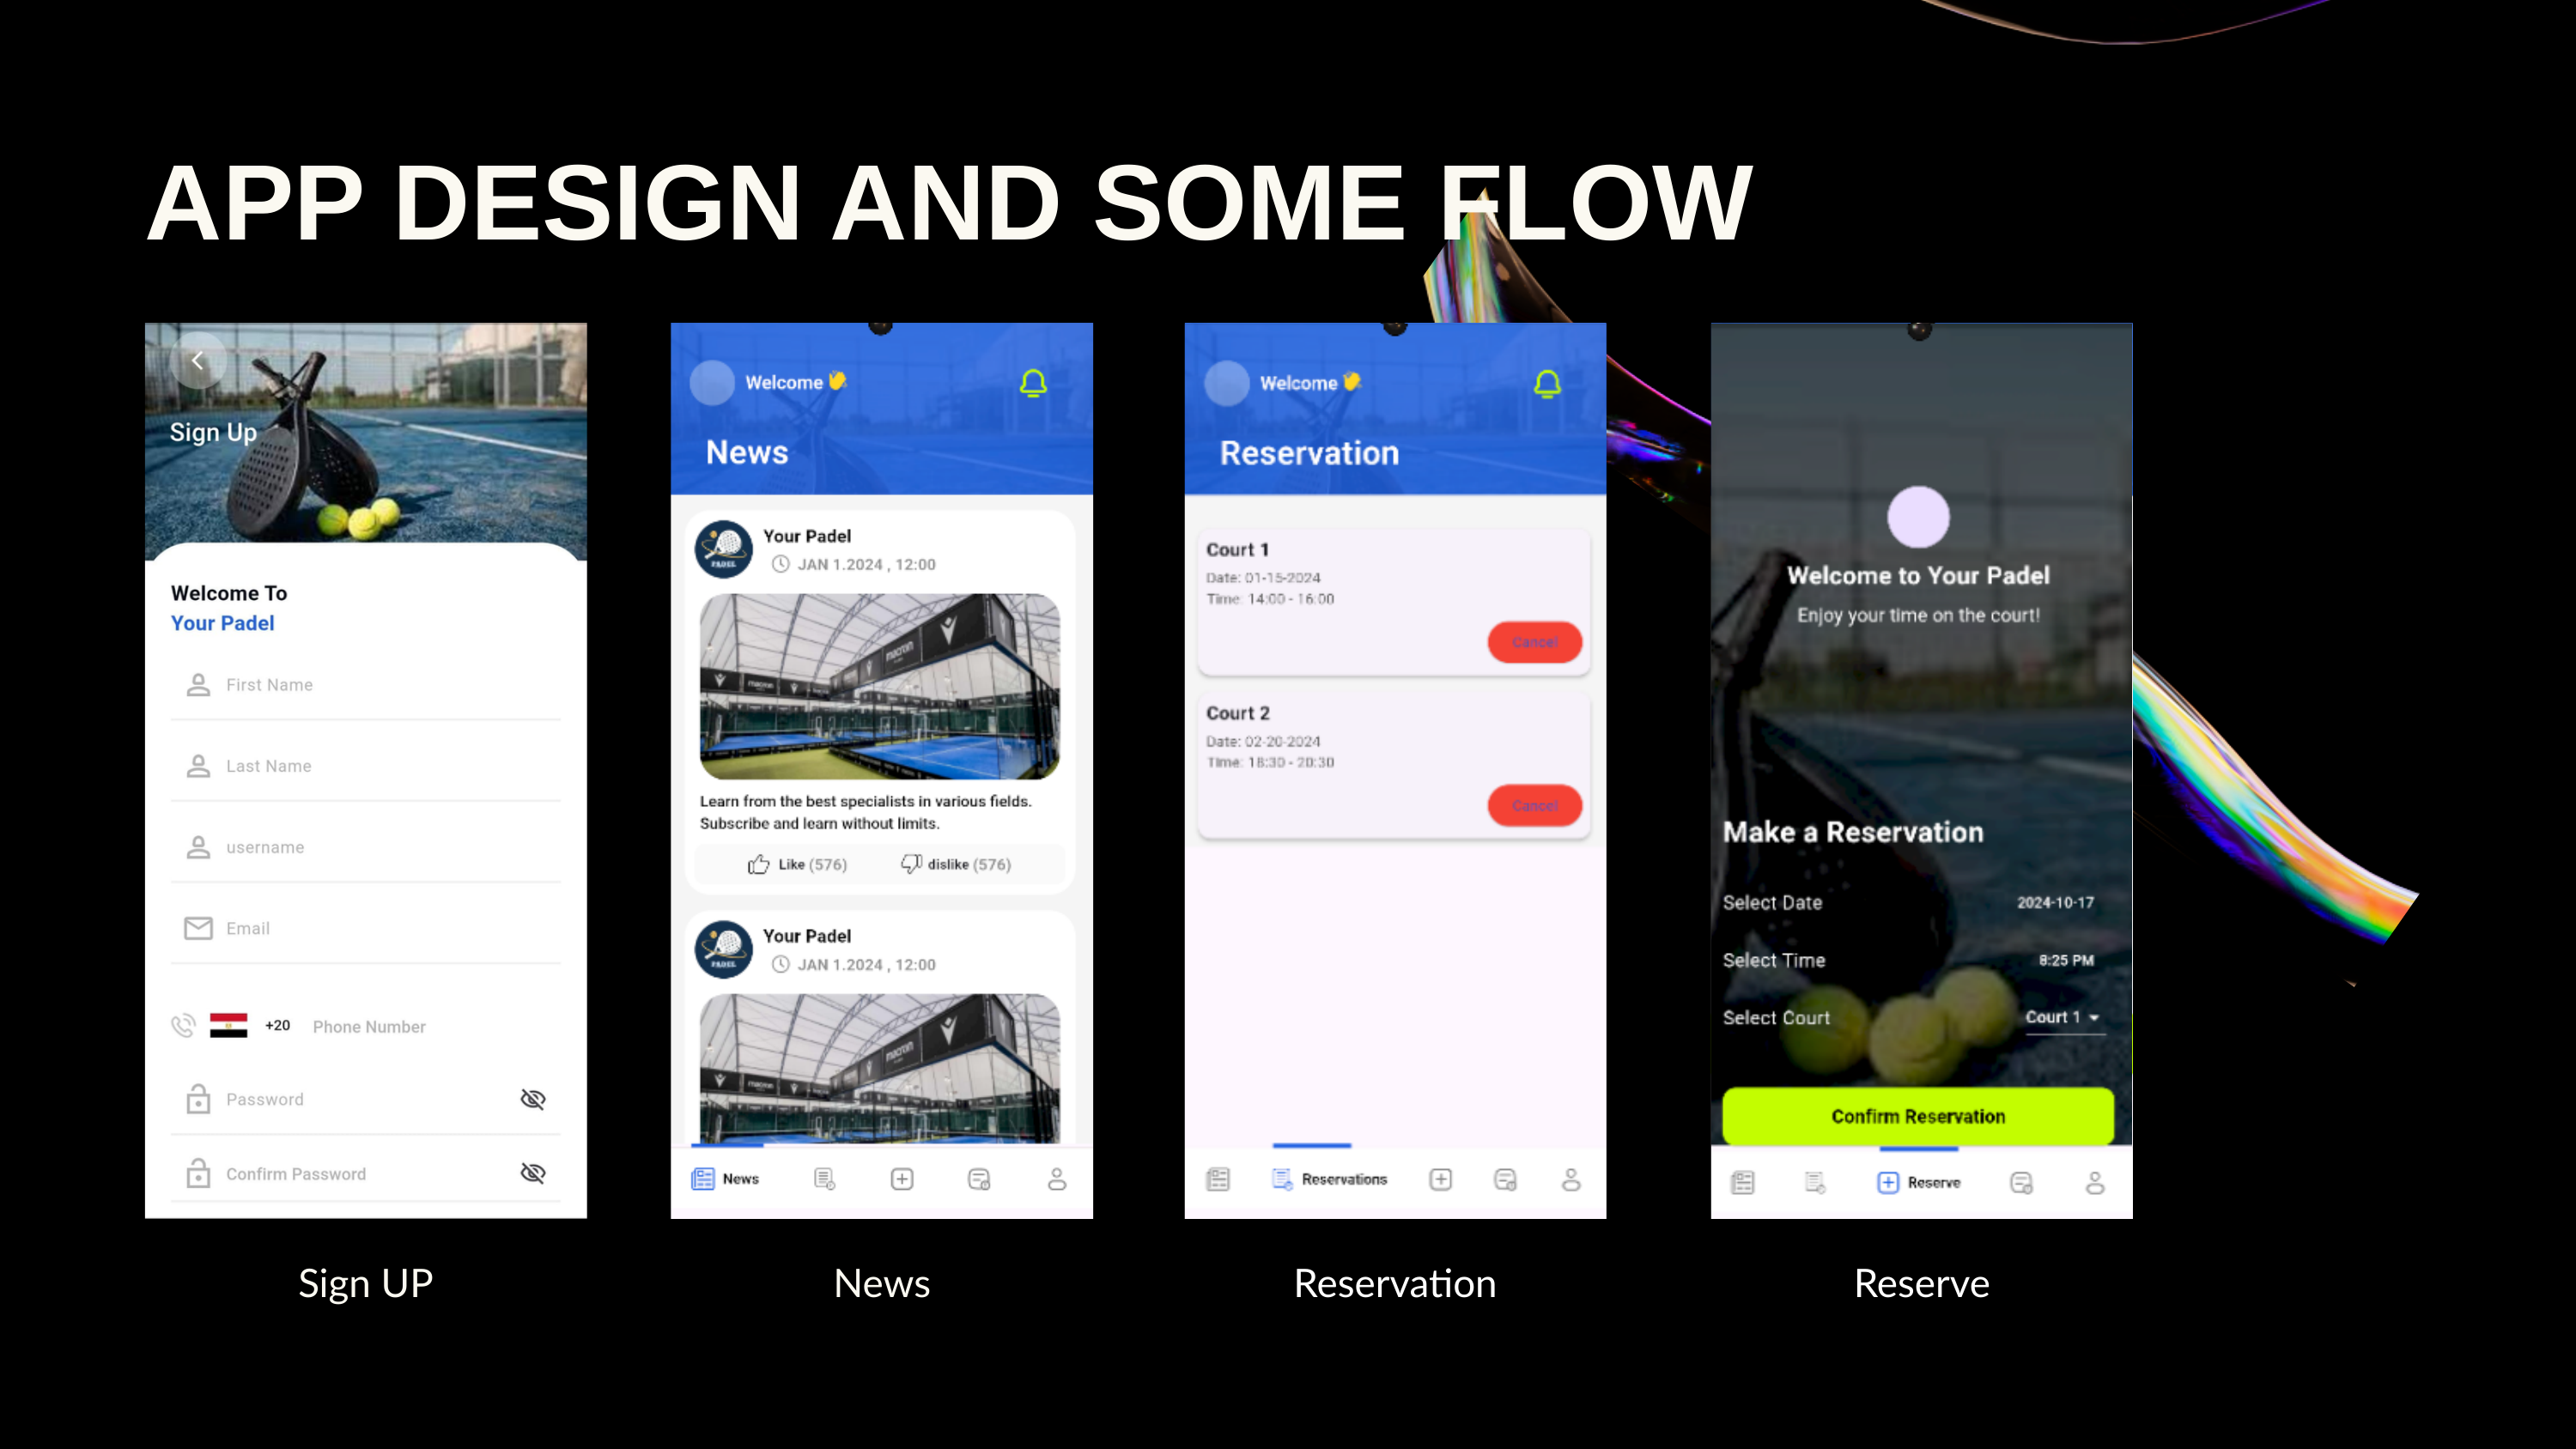

APP DESIGN AND SOME FLOW

Sign UP
News
Reservation
Reserve